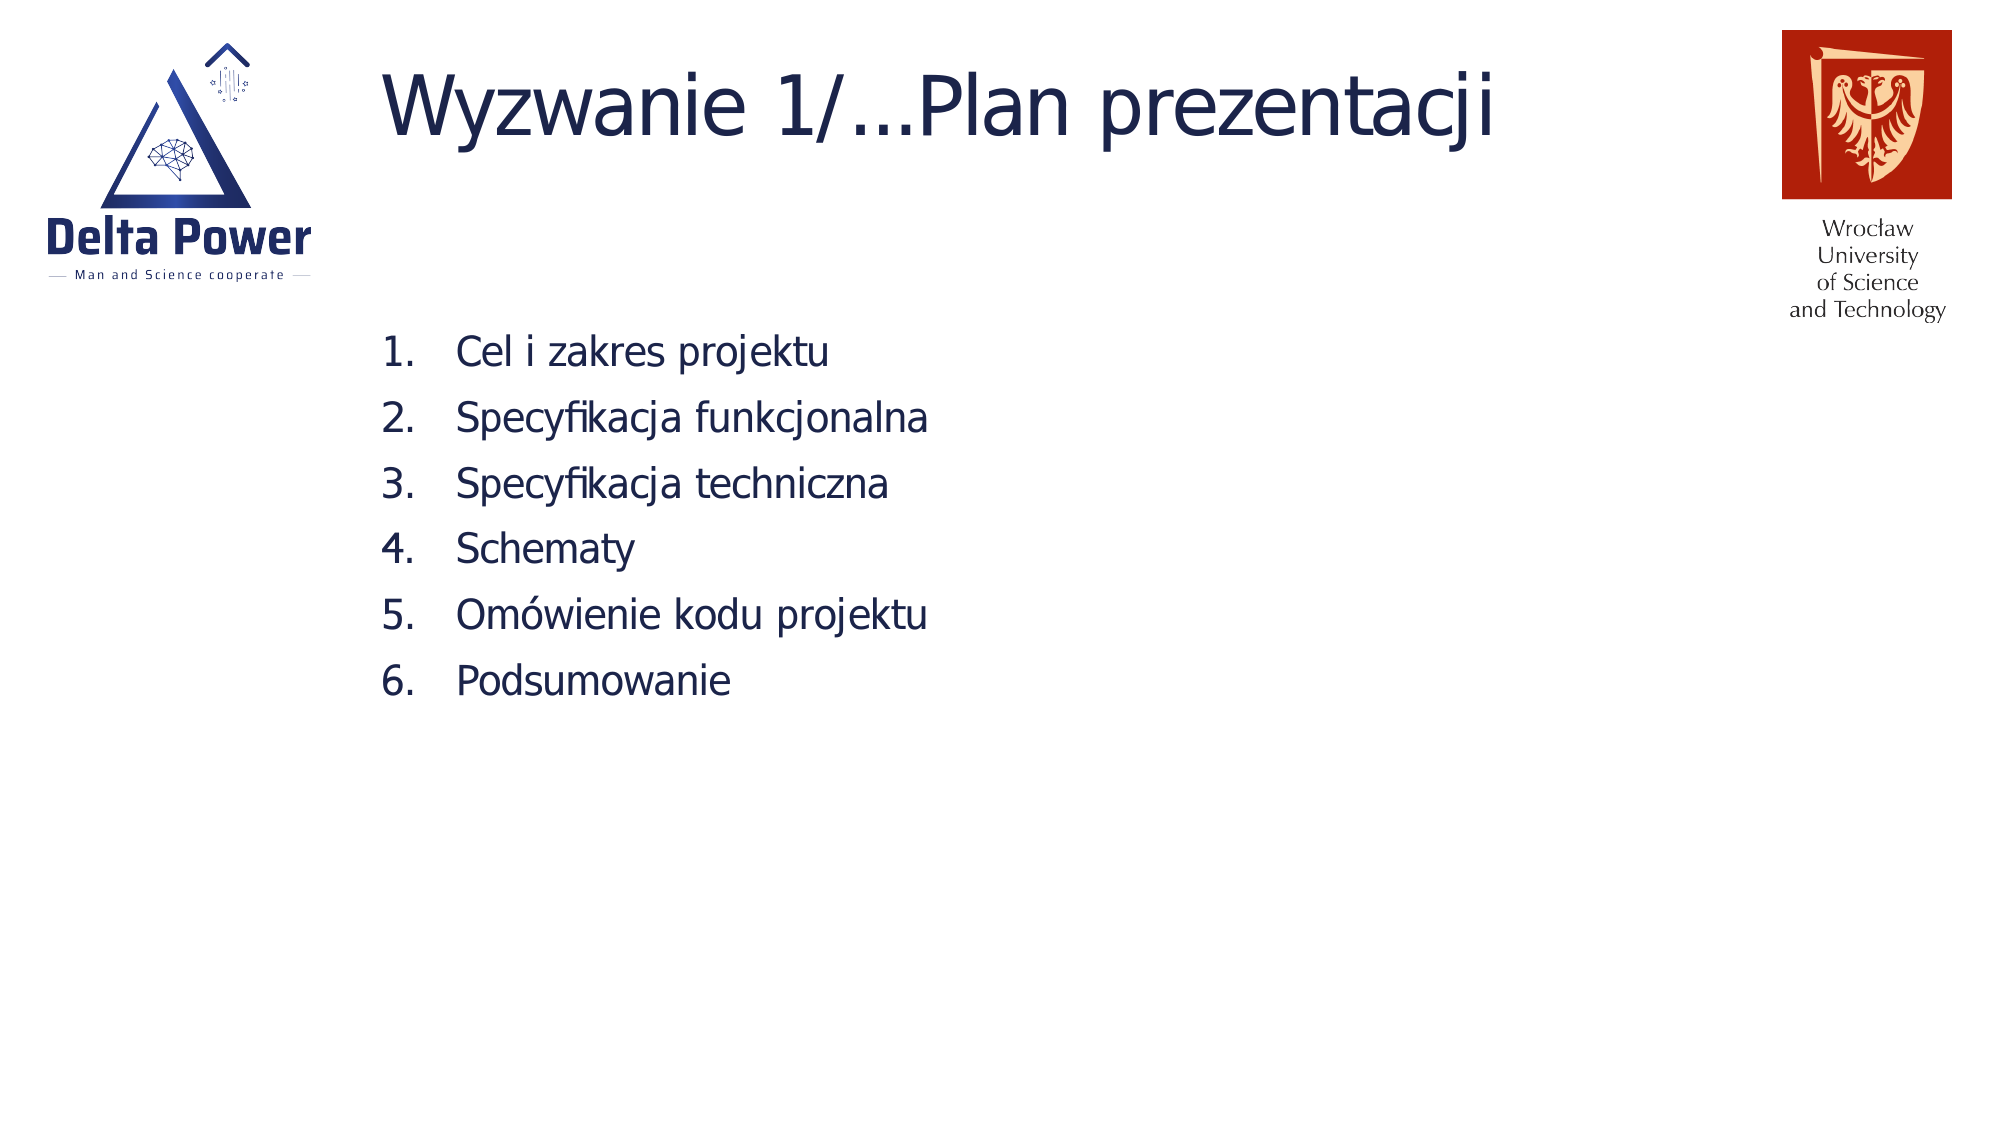

# Wyzwanie 1/…Plan prezentacji

Cel i zakres projektu
Specyfikacja funkcjonalna
Specyfikacja techniczna
Schematy
Omówienie kodu projektu
Podsumowanie